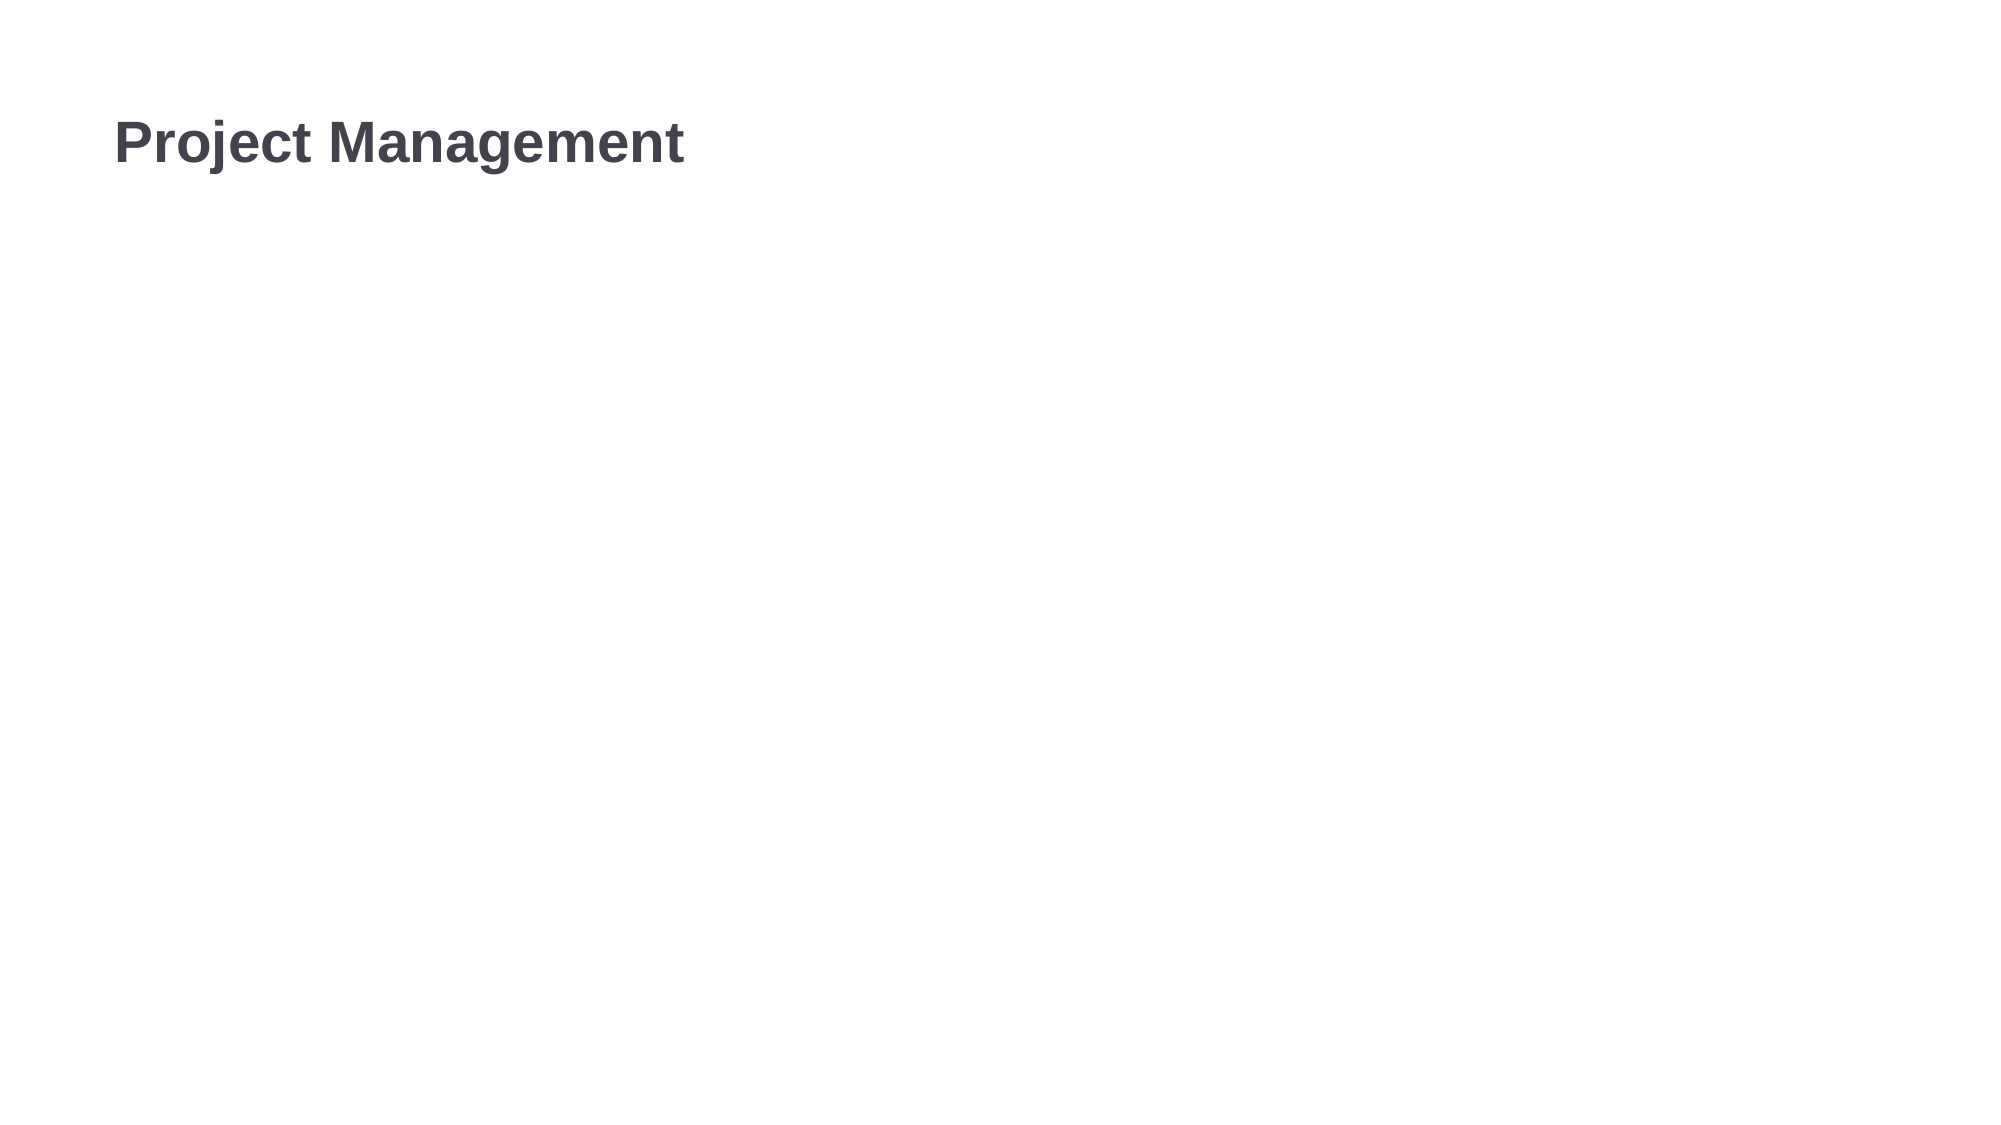

# Project Management
According to *PMI, PMBOK Guide 2003
“The application of knowledge, skills, tools and techniques to project activities in order to meet project requirements”
* The Project management Institute (PMI) is an independent professional society http://www.pmi.org